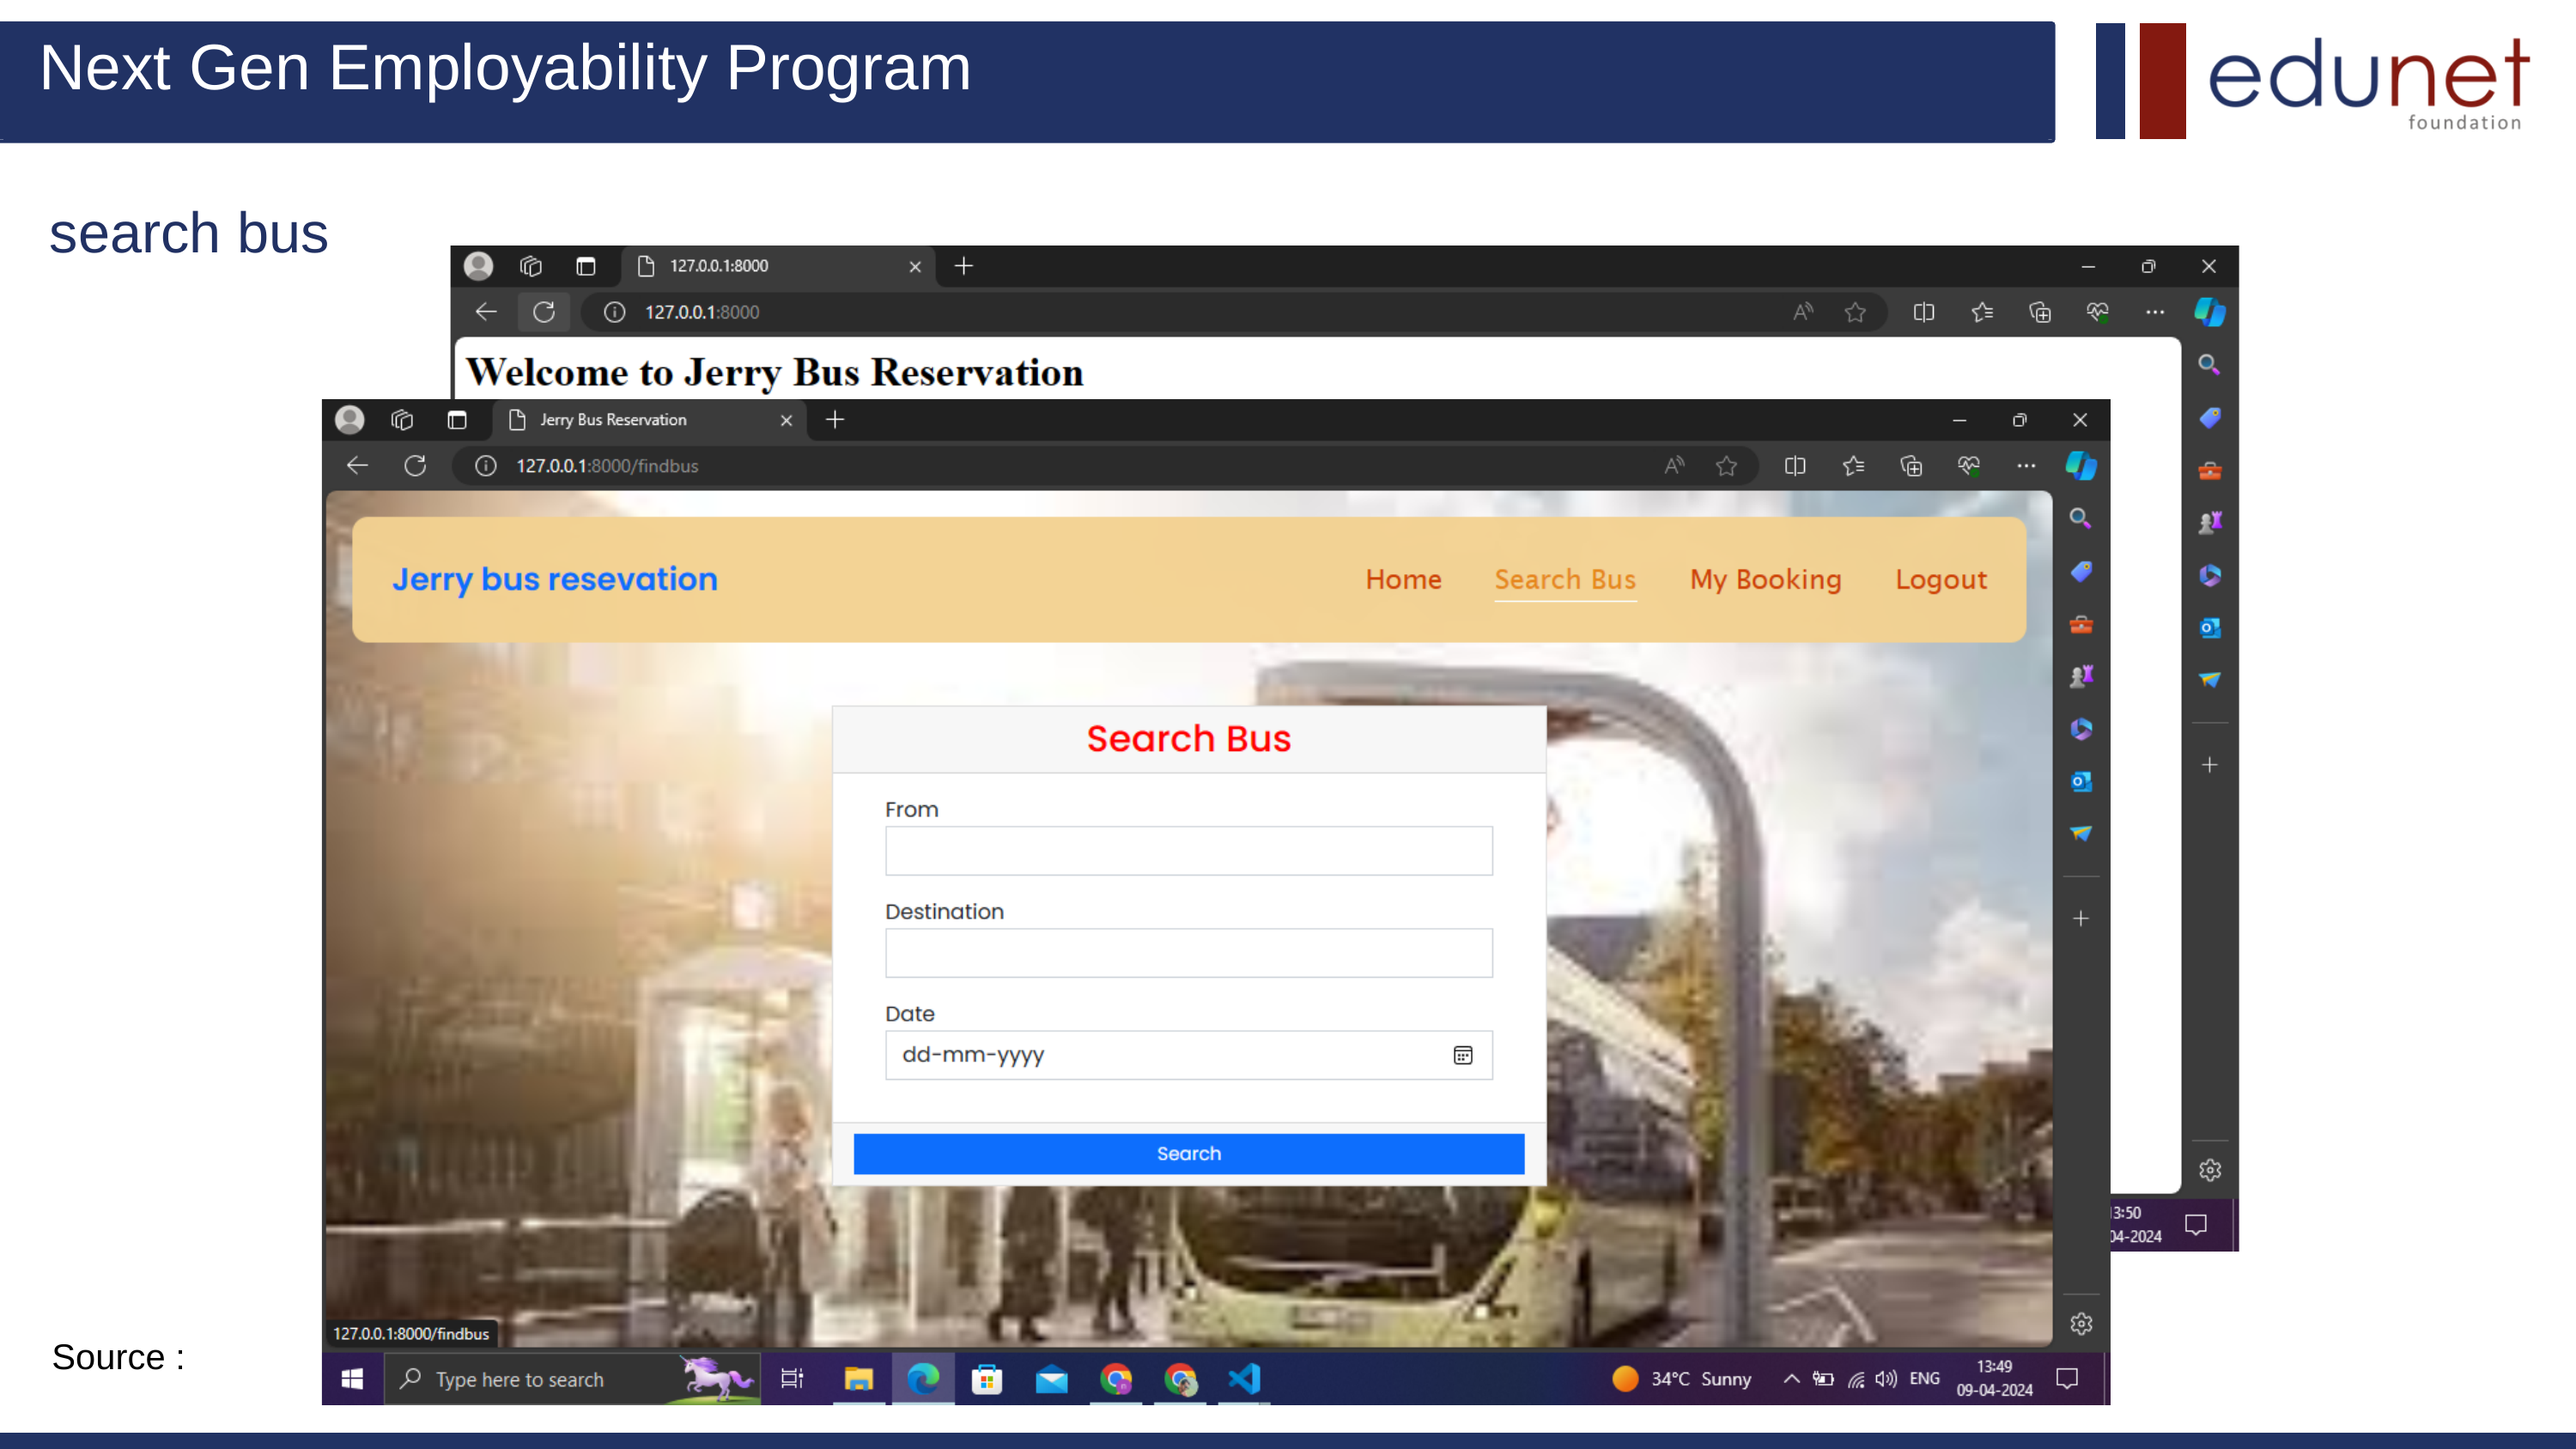

Next Gen Employability Program
search bus

Source :